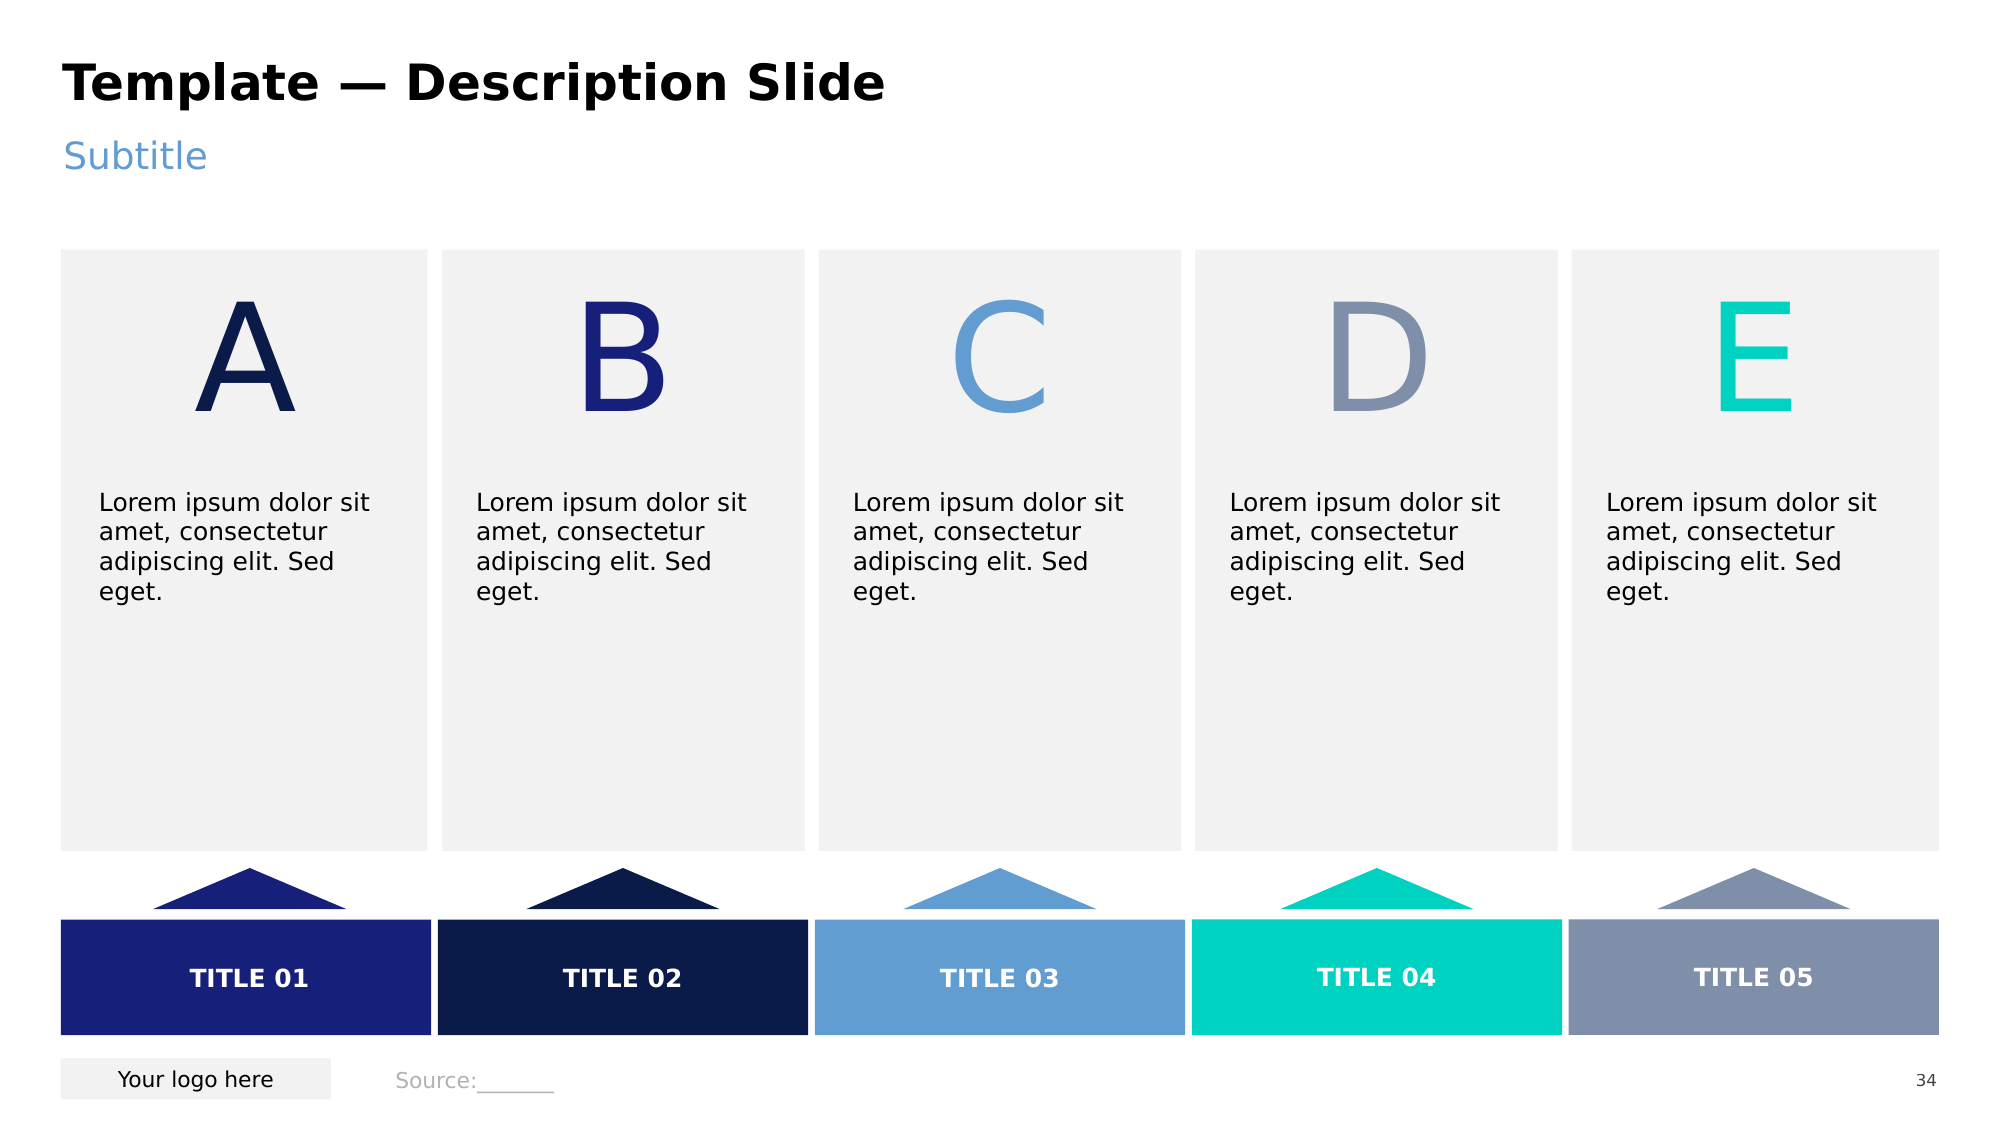

# Template — Description Slide
Subtitle

A
B
C
D
E
Lorem ipsum dolor sit amet, consectetur adipiscing elit. Sed eget.

Lorem ipsum dolor sit amet, consectetur adipiscing elit. Sed eget.

Lorem ipsum dolor sit amet, consectetur adipiscing elit. Sed eget.

Lorem ipsum dolor sit amet, consectetur adipiscing elit. Sed eget.

Lorem ipsum dolor sit amet, consectetur adipiscing elit. Sed eget.

TITLE 05
TITLE 04
TITLE 01
TITLE 02
TITLE 03
Source:_______